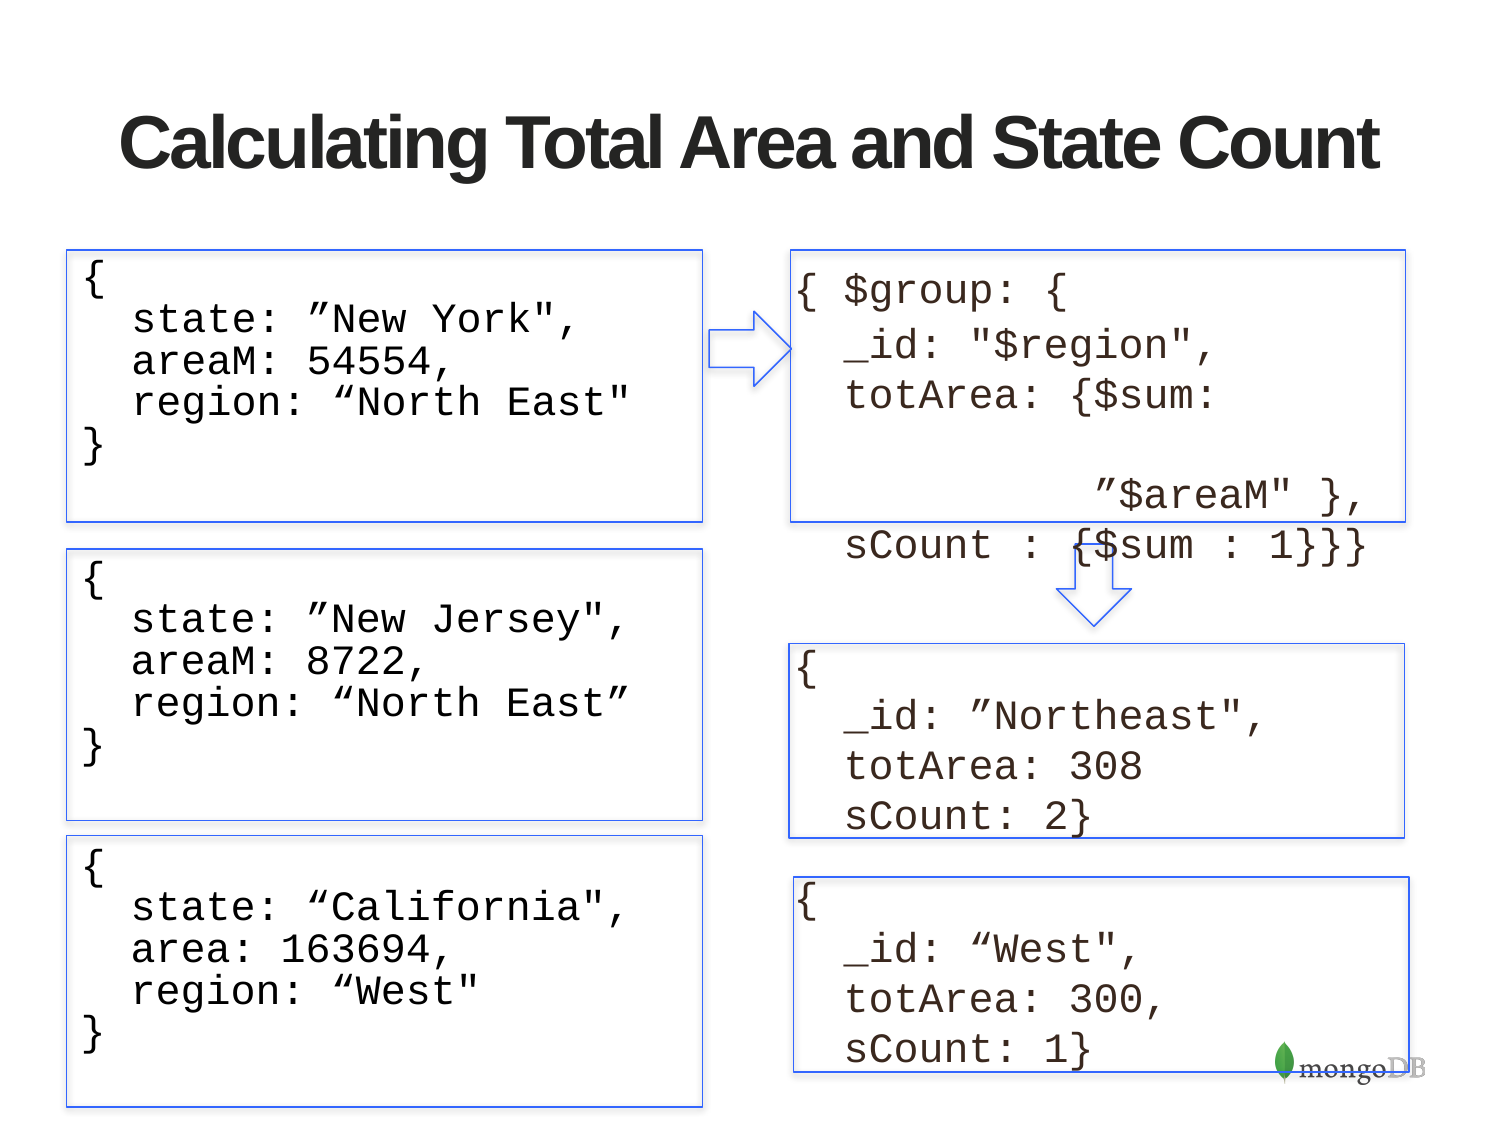

# Calculating Total Area and State Count
{ $group: {
  _id: "$region",
  totArea: {$sum:
            ”$areaM" },
  sCount : {$sum : 1}}}

{
  state: ”New York",
  areaM: 54554,
  region: “North East"
}

{
  state: ”New Jersey",
  areaM: 8722,
  region: “North East”
}

{
  _id: ”Northeast",
  totArea: 308
  sCount: 2}

{
  state: “California",
  area: 163694,
  region: “West"
}

{
  _id: “West",
  totArea: 300,
  sCount: 1}